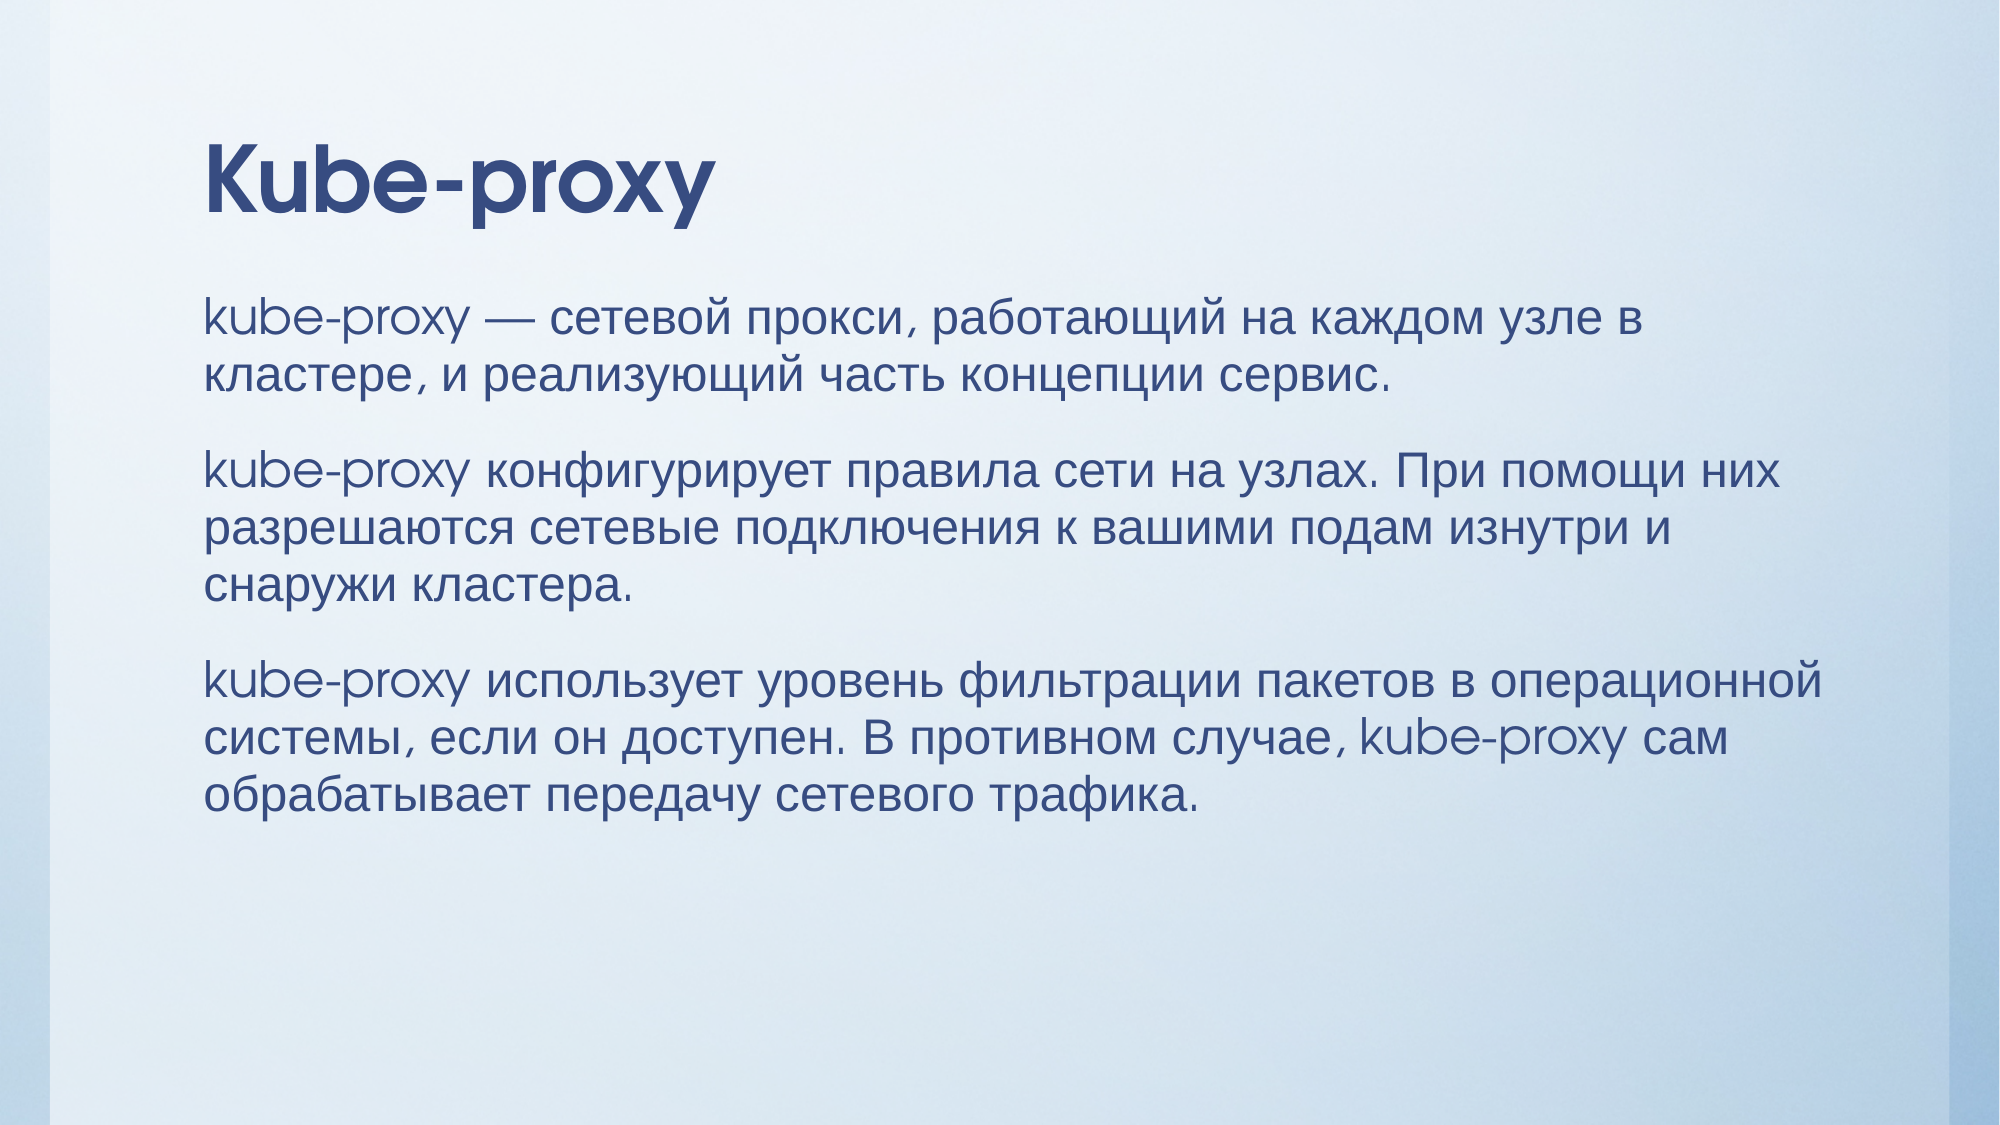

# Kube-proxy
kube-proxy — сетевой прокси, работающий на каждом узле в кластере, и реализующий часть концепции сервис.
kube-proxy конфигурирует правила сети на узлах. При помощи них разрешаются сетевые подключения к вашими подам изнутри и снаружи кластера.
kube-proxy использует уровень фильтрации пакетов в операционной системы, если он доступен. В противном случае, kube-proxy сам обрабатывает передачу сетевого трафика.